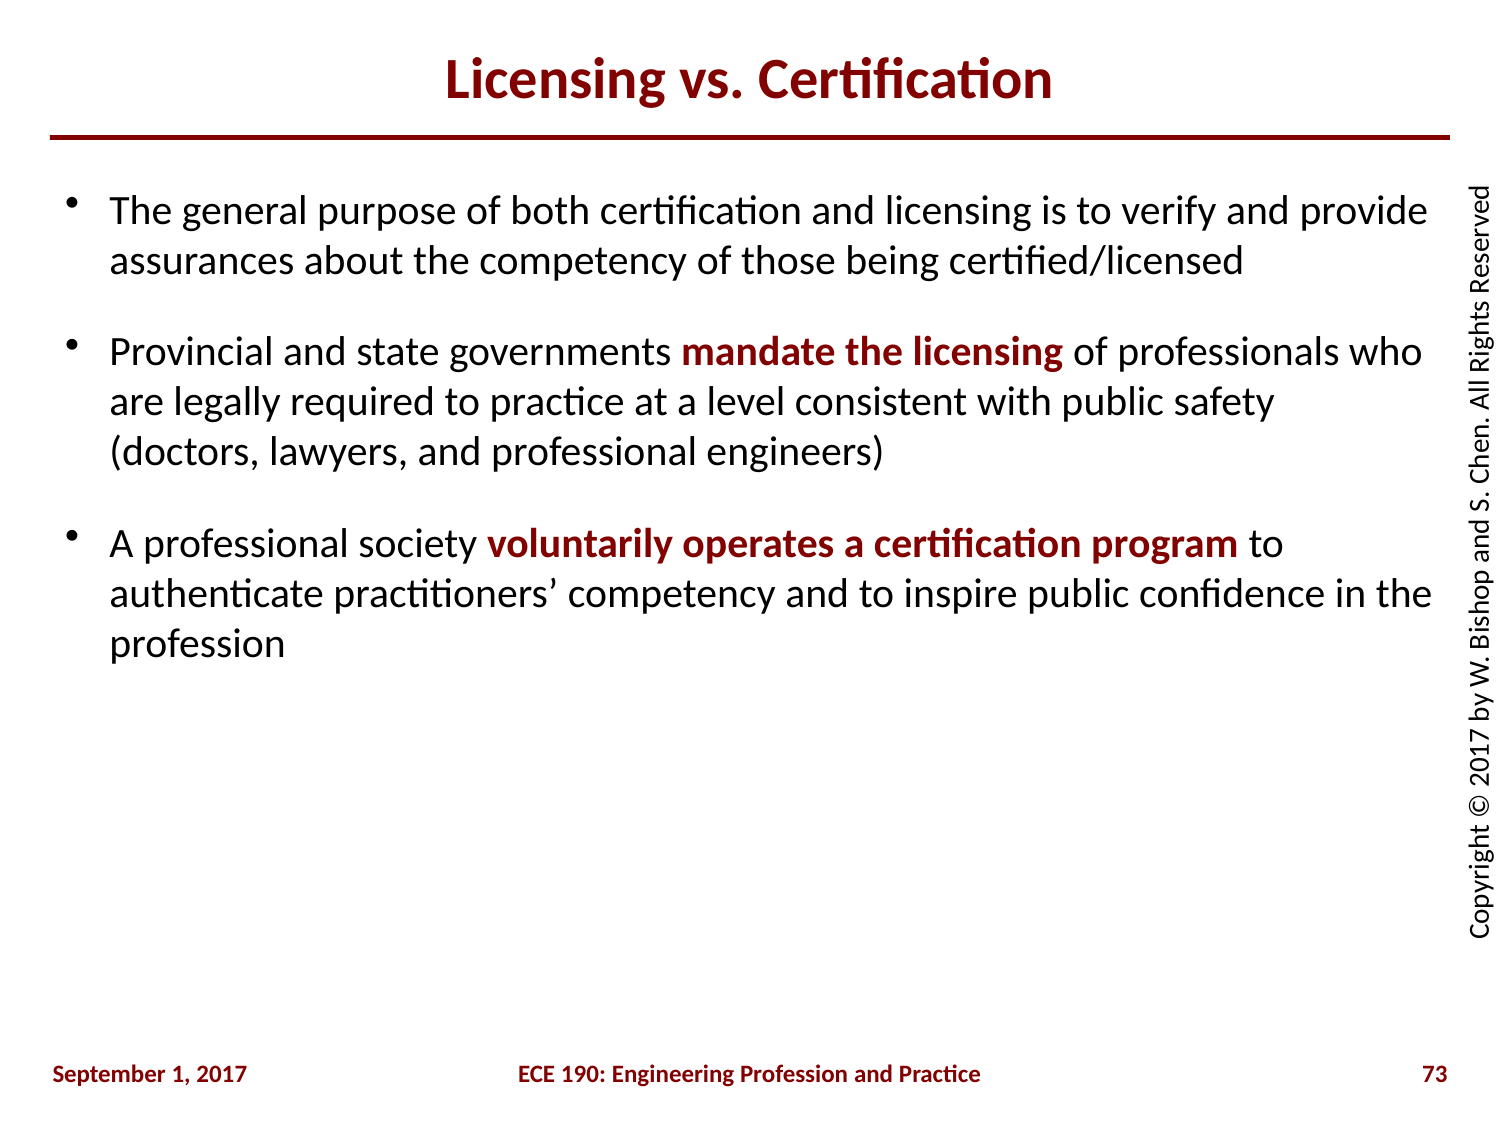

# Licensing vs. Certification
The general purpose of both certification and licensing is to verify and provide assurances about the competency of those being certified/licensed
Provincial and state governments mandate the licensing of professionals who are legally required to practice at a level consistent with public safety (doctors, lawyers, and professional engineers)
A professional society voluntarily operates a certification program to authenticate practitioners’ competency and to inspire public confidence in the profession

September 1, 2017
ECE 190: Engineering Profession and Practice
73